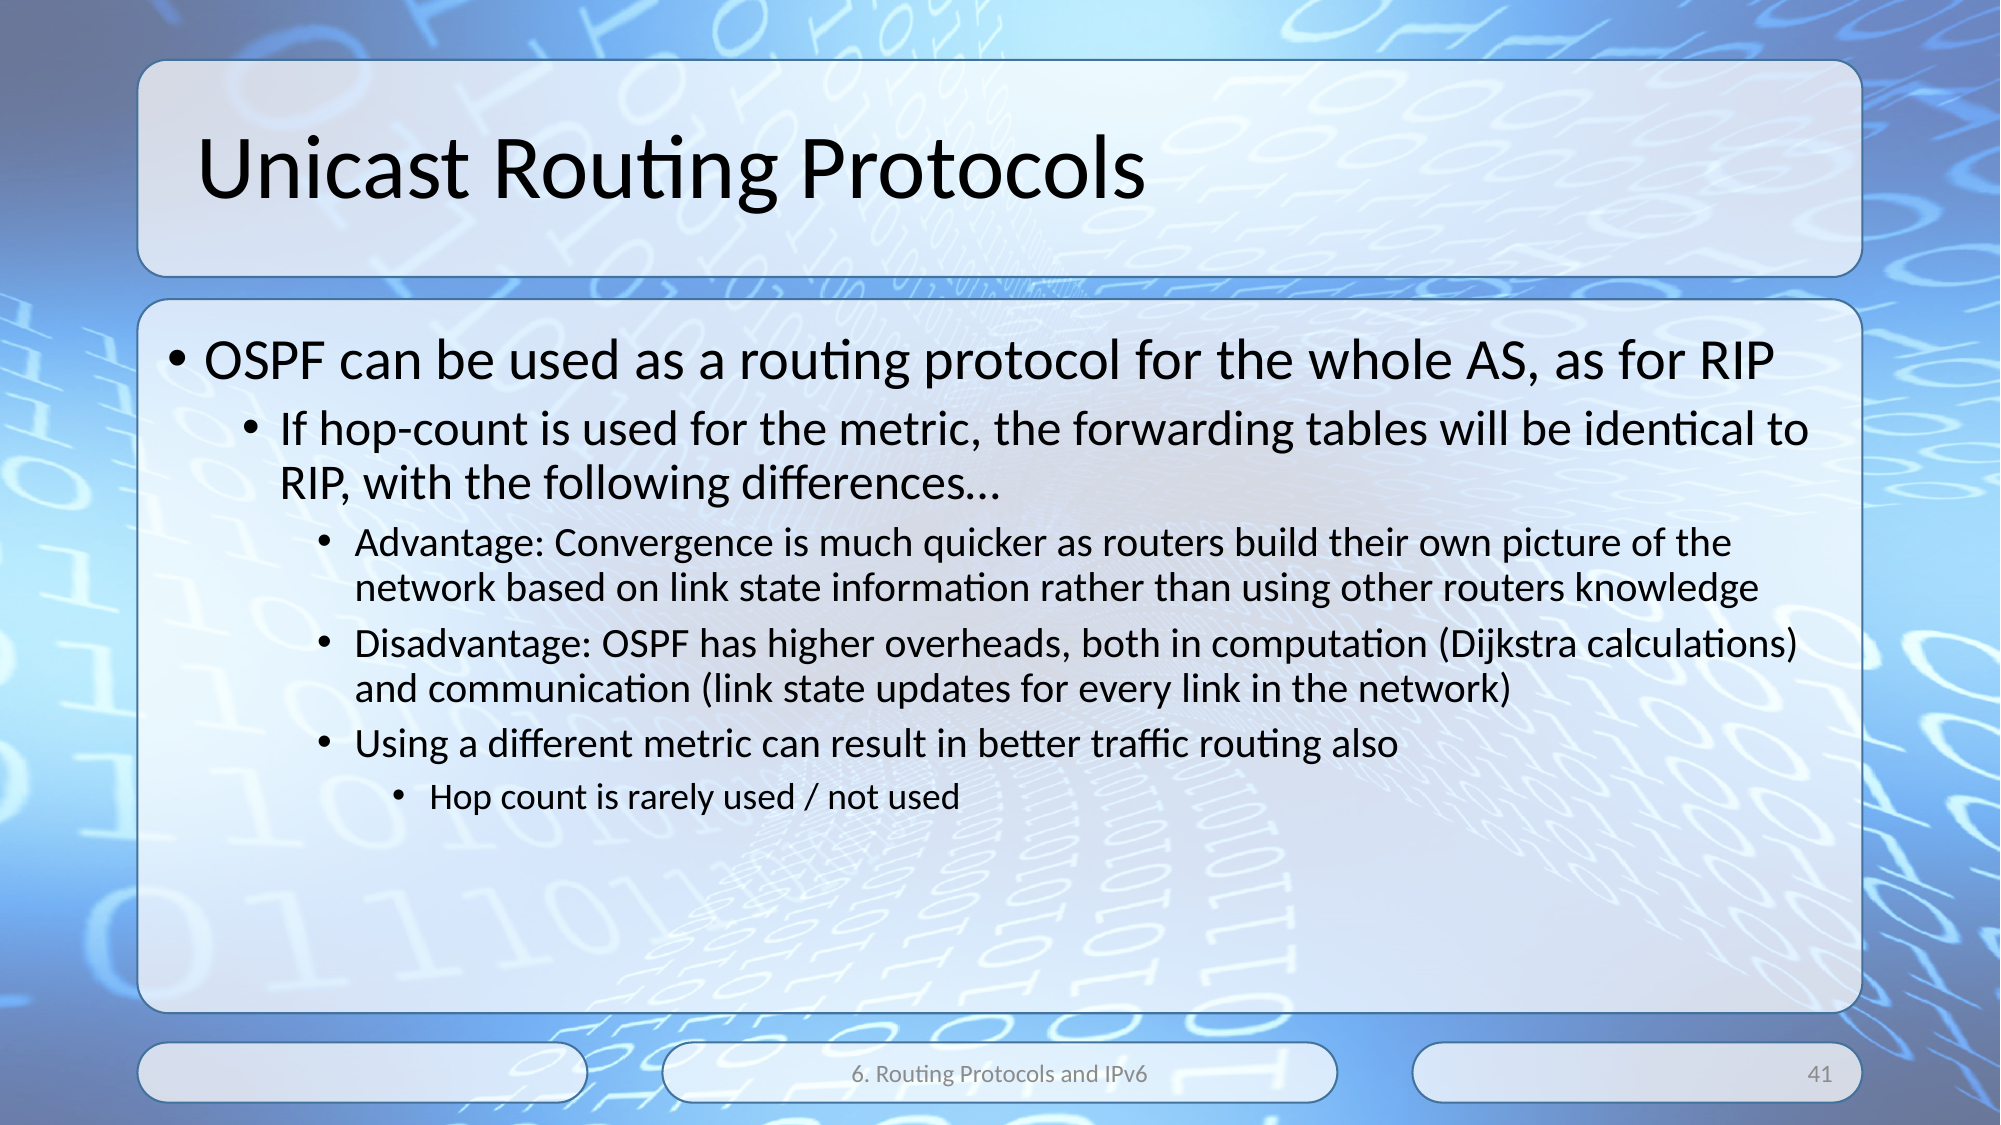

# Unicast Routing Protocols
OSPF can be used as a routing protocol for the whole AS, as for RIP
If hop-count is used for the metric, the forwarding tables will be identical to RIP, with the following differences…
Advantage: Convergence is much quicker as routers build their own picture of the network based on link state information rather than using other routers knowledge
Disadvantage: OSPF has higher overheads, both in computation (Dijkstra calculations) and communication (link state updates for every link in the network)
Using a different metric can result in better traffic routing also
Hop count is rarely used / not used
6. Routing Protocols and IPv6
41